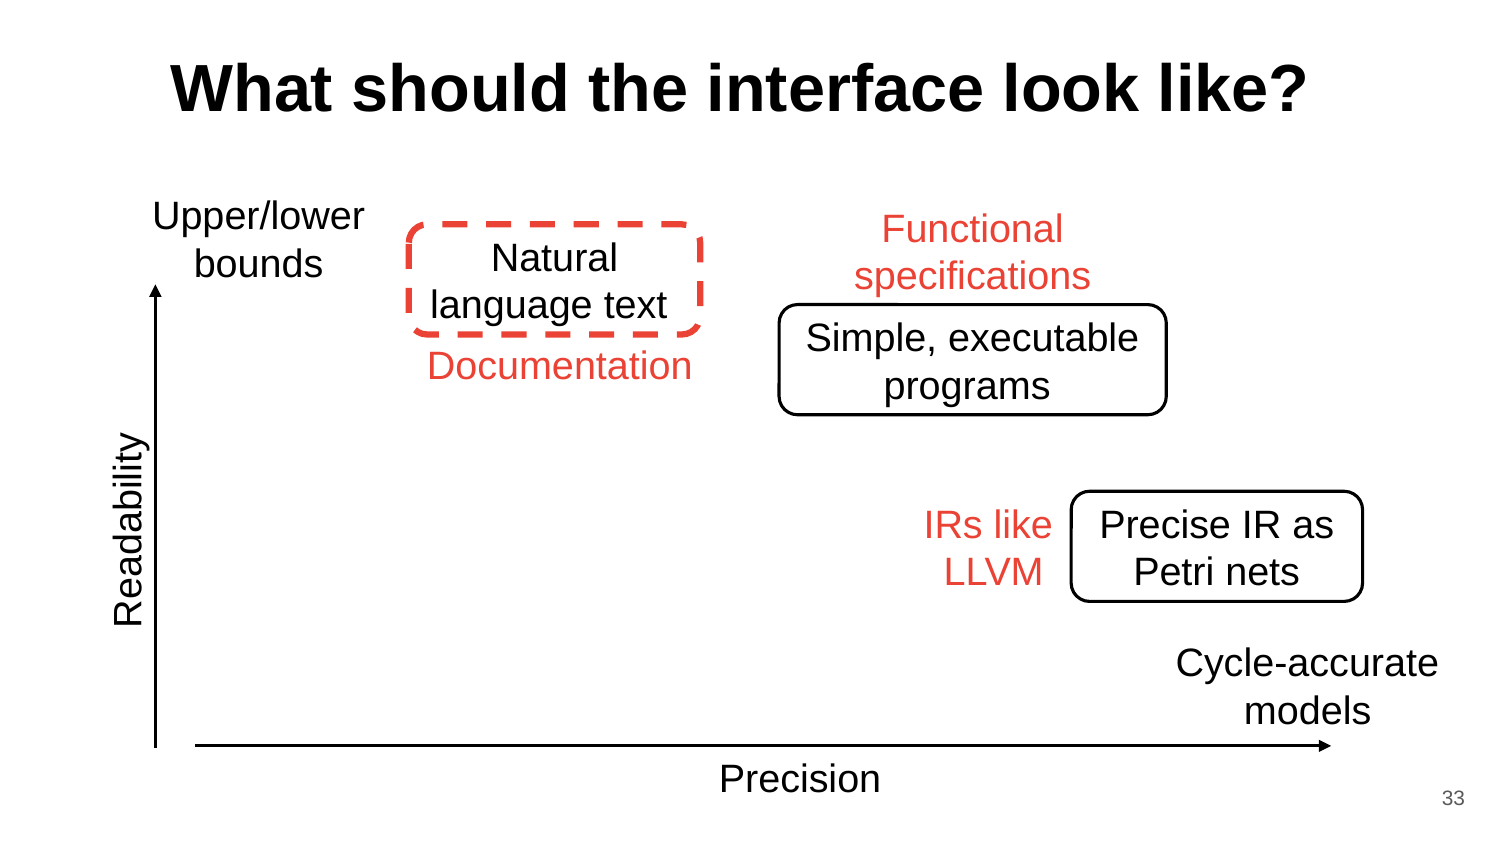

# What should the interface look like?
Upper/lower bounds
Functional specifications
Natural language text
Precision
Readability
Simple, executable programs
Documentation
IRs like
LLVM
Precise IR as Petri nets
Cycle-accurate
models
33